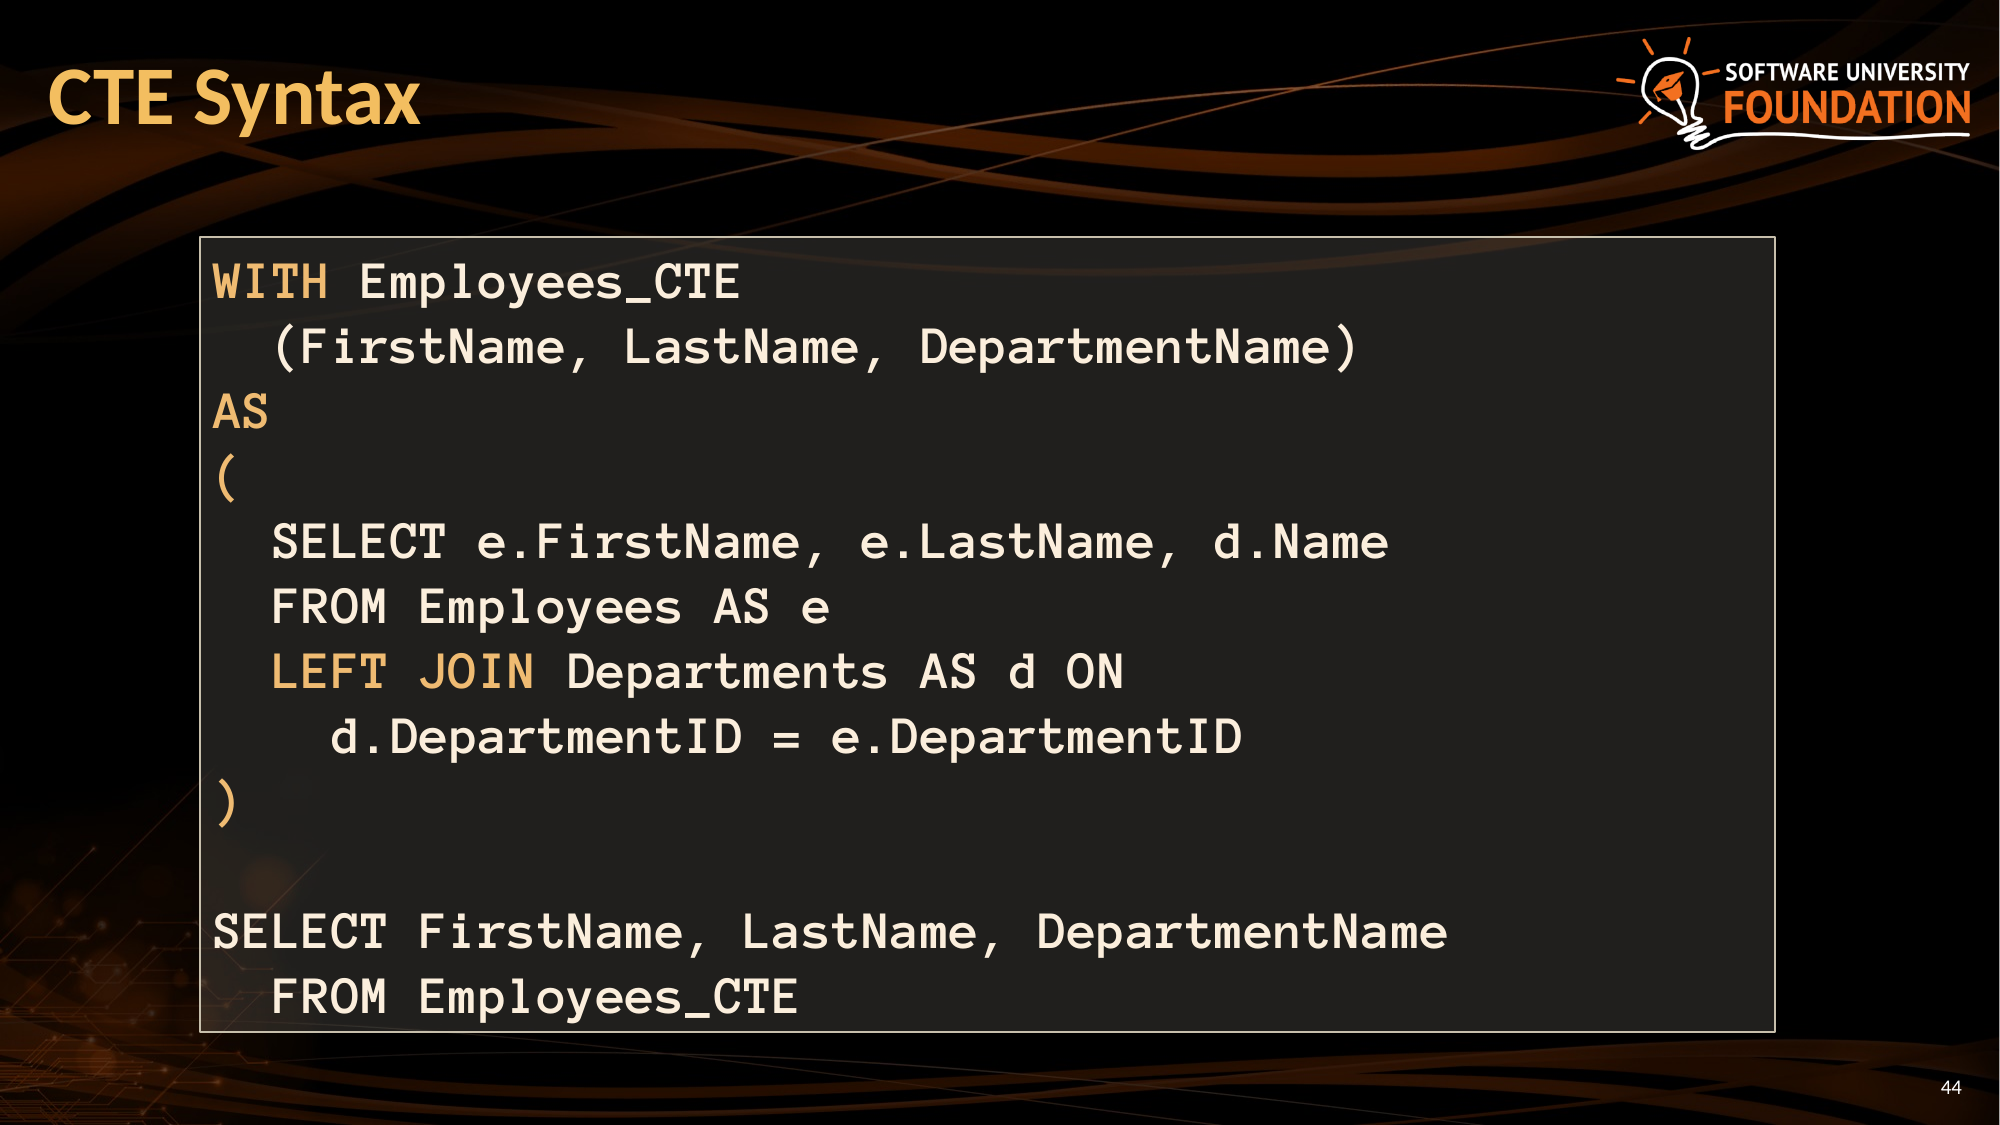

# CTE Syntax
WITH Employees_CTE
  (FirstName, LastName, DepartmentName)
AS
(
  SELECT e.FirstName, e.LastName, d.Name
  FROM Employees AS e
  LEFT JOIN Departments AS d ON
    d.DepartmentID = e.DepartmentID
)

SELECT FirstName, LastName, DepartmentName
  FROM Employees_CTE
44